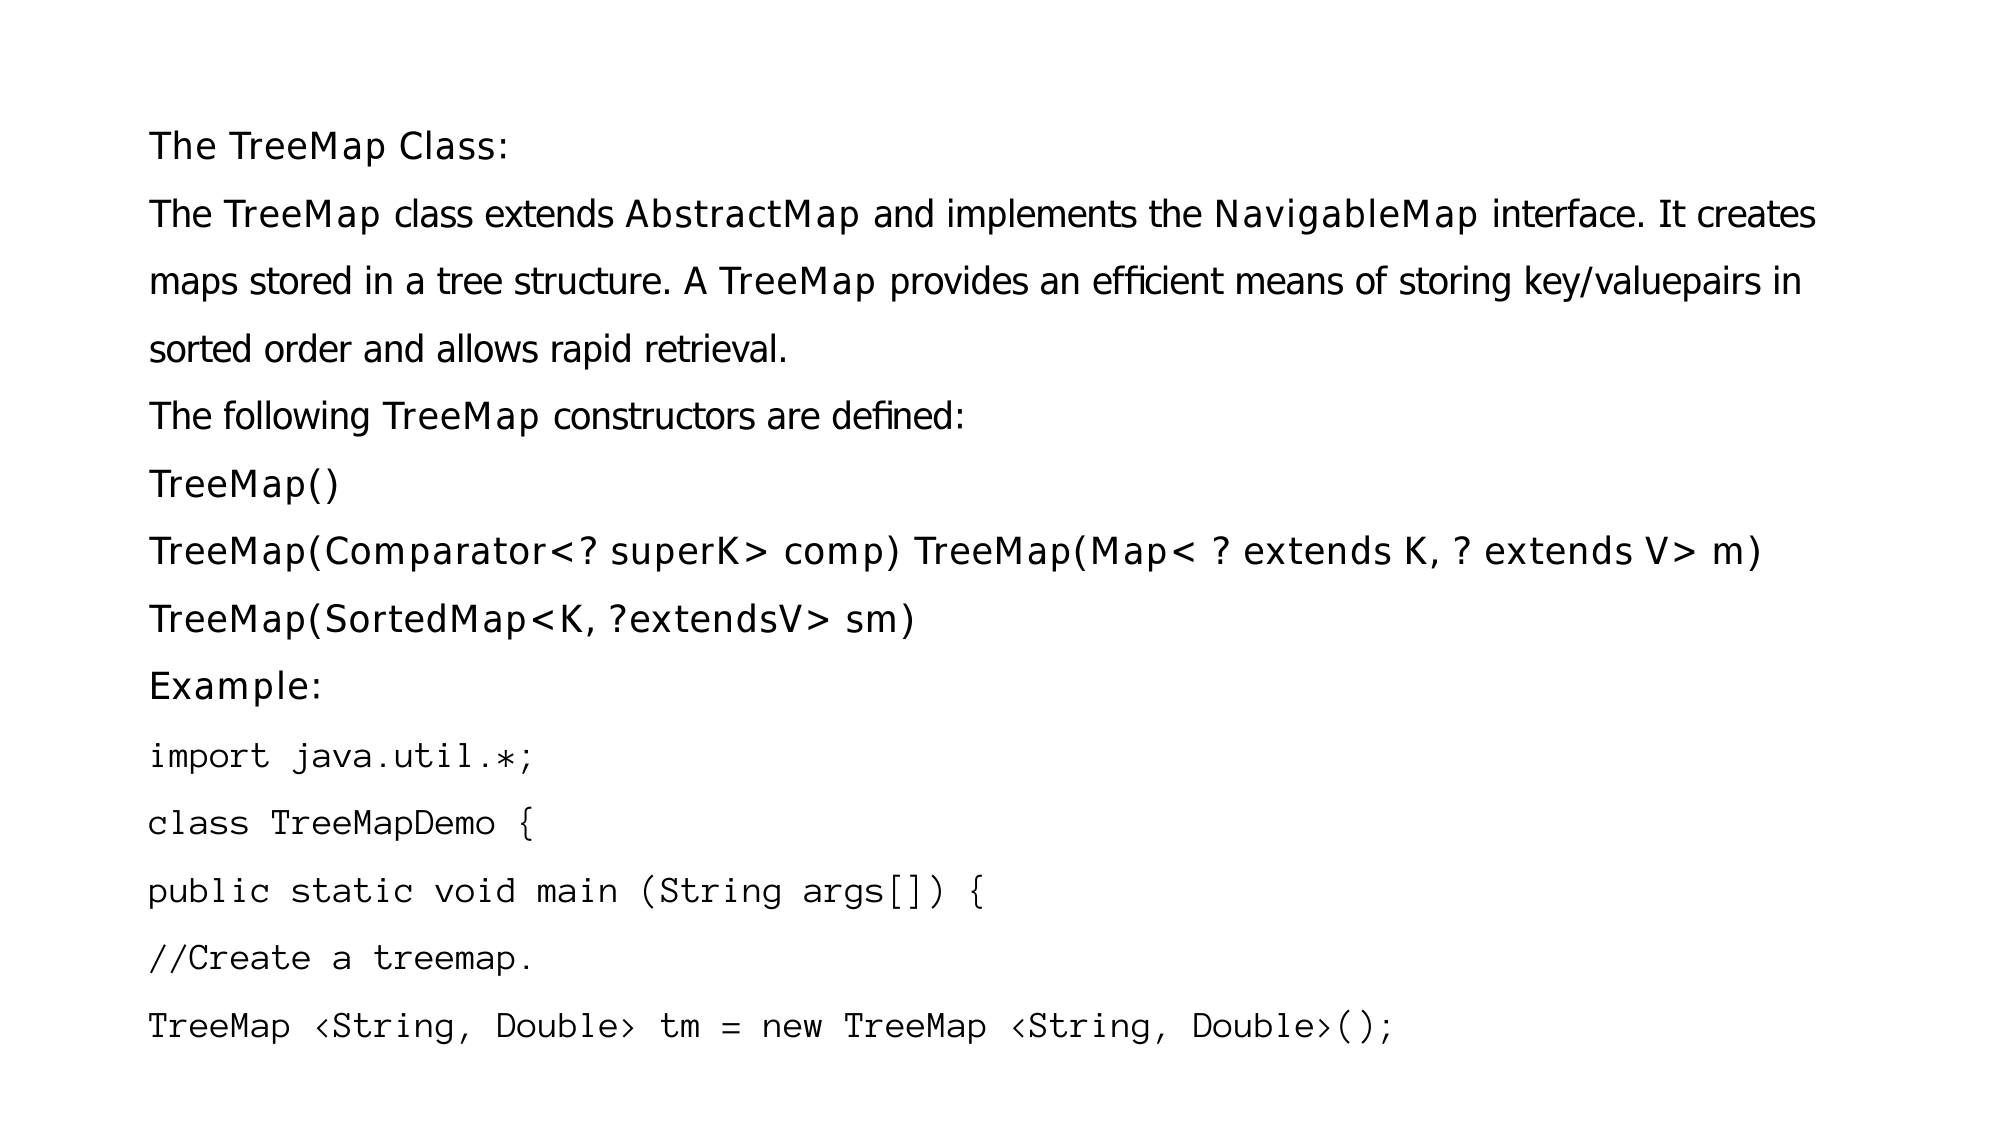

The TreeMap Class:
The TreeMap class extends AbstractMap and implements the NavigableMap interface. It creates maps stored in a tree structure. A TreeMap provides an efficient means of storing key/valuepairs in sorted order and allows rapid retrieval.
The following TreeMap constructors are defined:
TreeMap()
TreeMap(Comparator<? superK> comp) TreeMap(Map< ? extends K, ? extends V> m) TreeMap(SortedMap<K, ?extendsV> sm)
Example:
import java.util.*;
class TreeMapDemo {
public static void main (String args[]) {
//Create a treemap.
TreeMap <String, Double> tm = new TreeMap <String, Double>();